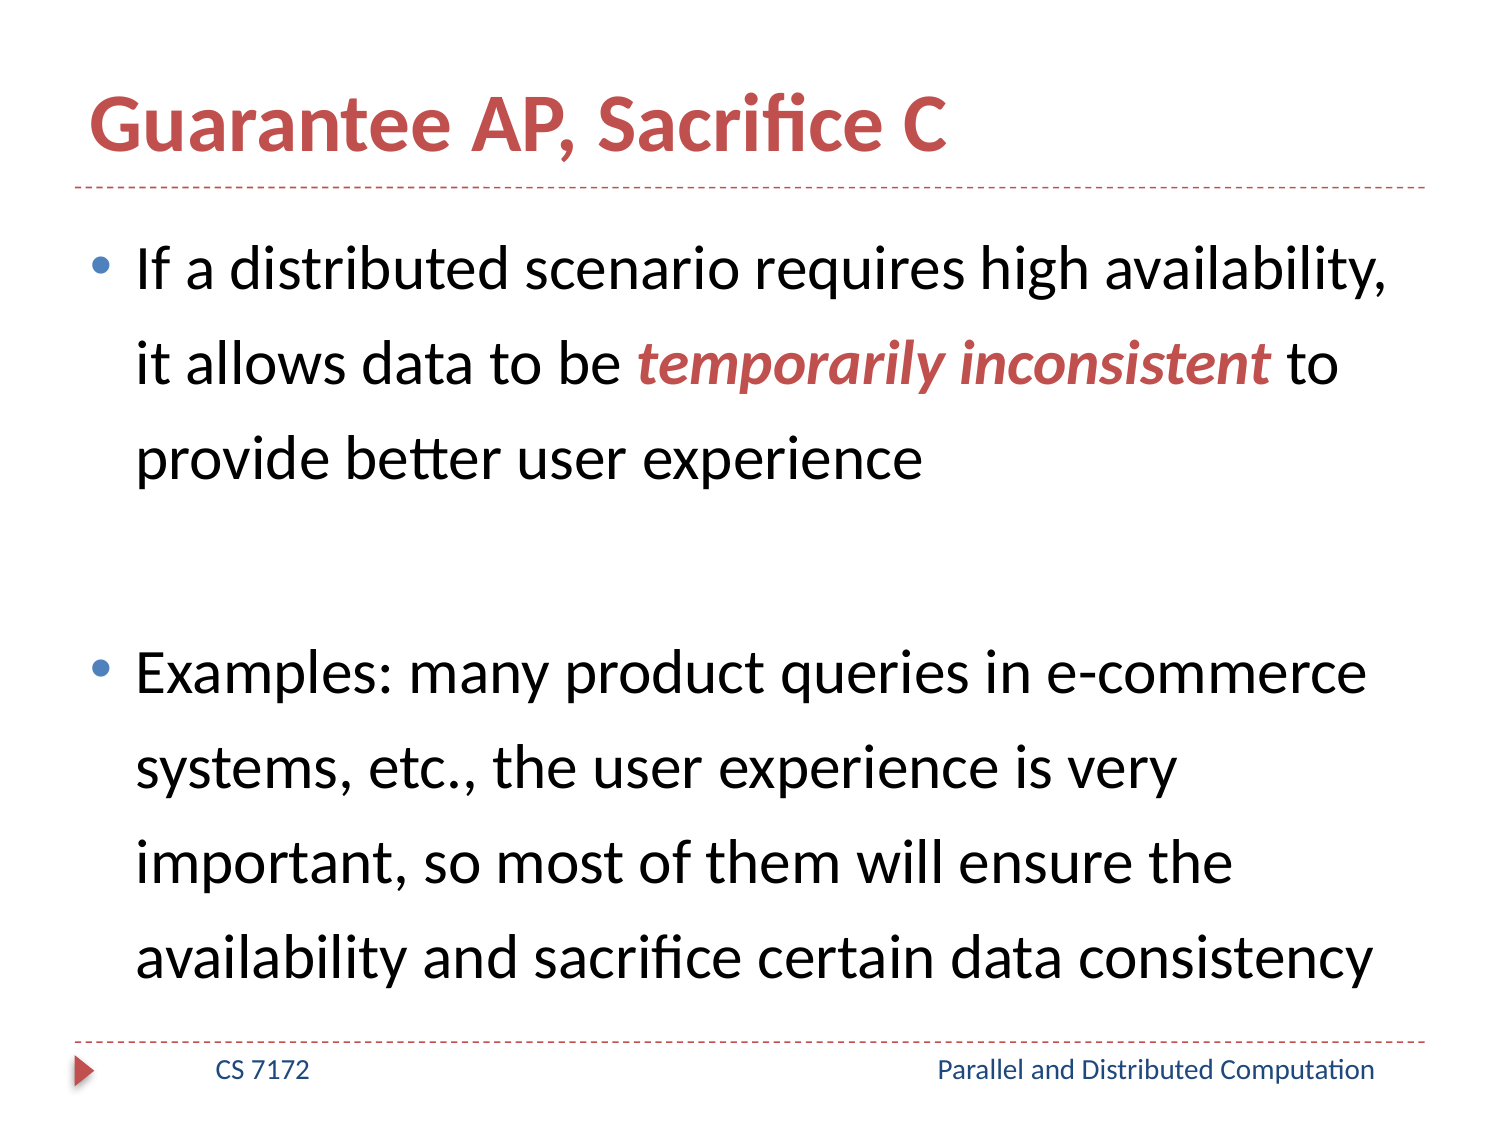

# Guarantee AP, Sacrifice C
If a distributed scenario requires high availability, it allows data to be temporarily inconsistent to provide better user experience

Examples: many product queries in e-commerce systems, etc., the user experience is very important, so most of them will ensure the availability and sacrifice certain data consistency
CS 7172
Parallel and Distributed Computation